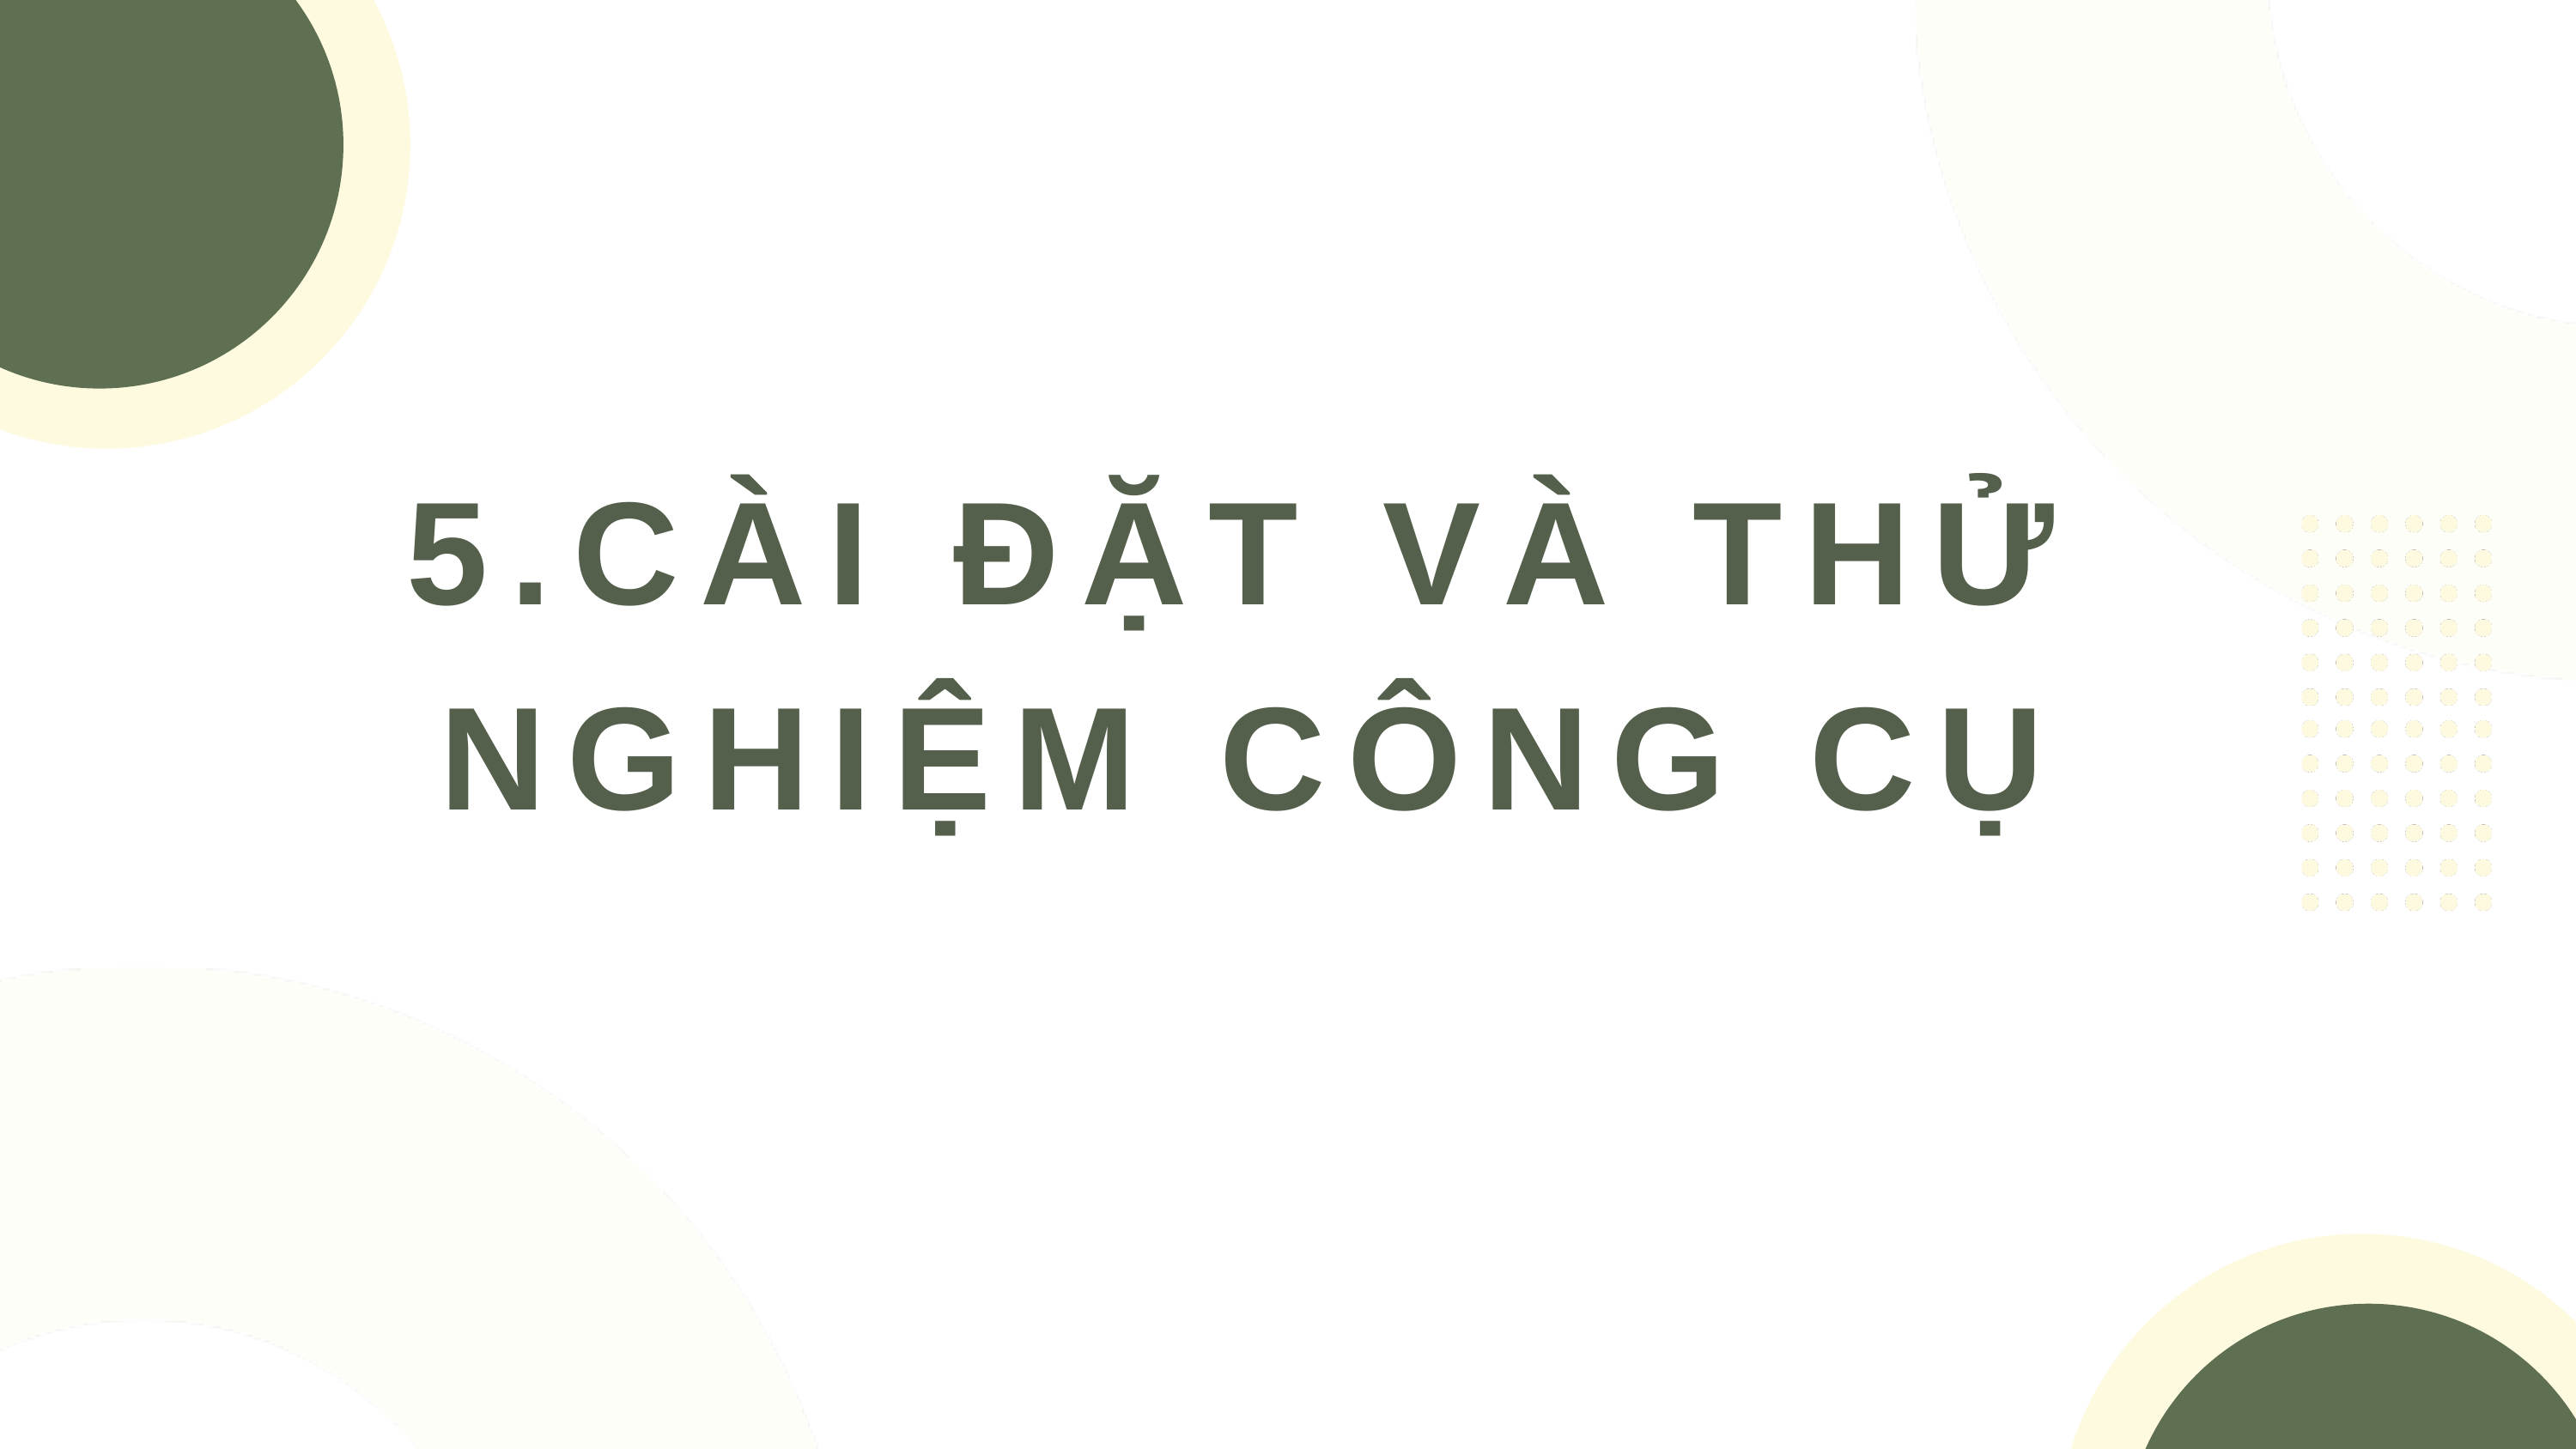

5.CÀI ĐẶT VÀ THỬ NGHIỆM CÔNG CỤ